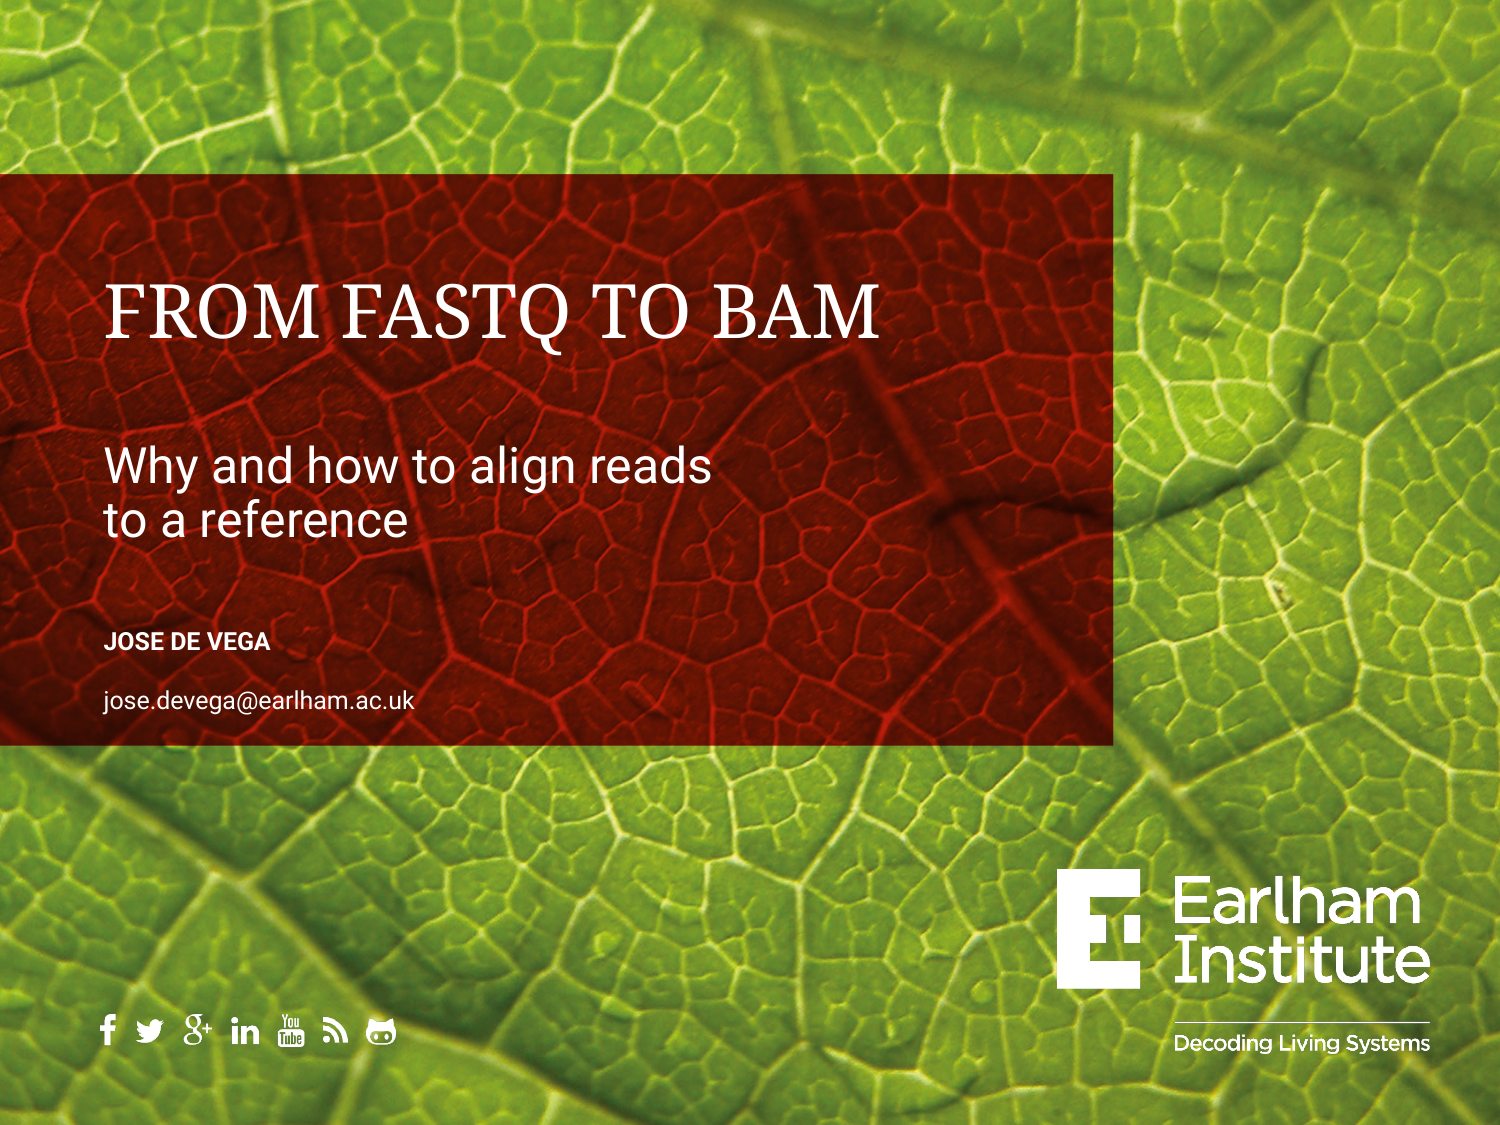

# FROM FASTQ TO BAM
Why and how to align reads to a reference
JOSE DE VEGA
jose.devega@earlham.ac.uk